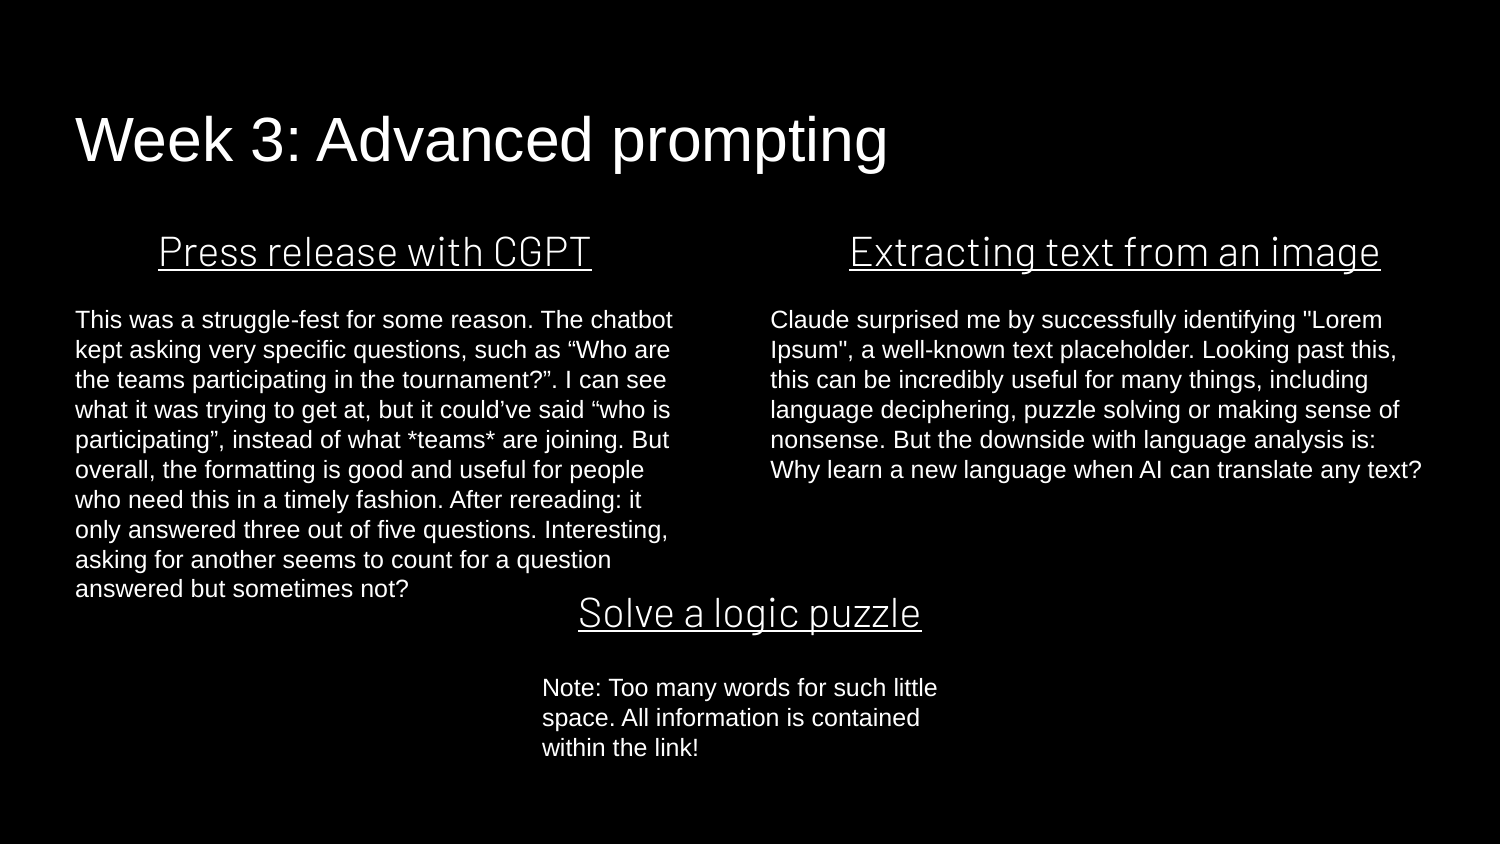

# Week 3: Advanced prompting
Extracting text from an image
Press release with CGPT
This was a struggle-fest for some reason. The chatbot kept asking very specific questions, such as “Who are the teams participating in the tournament?”. I can see what it was trying to get at, but it could’ve said “who is participating”, instead of what *teams* are joining. But overall, the formatting is good and useful for people who need this in a timely fashion. After rereading: it only answered three out of five questions. Interesting, asking for another seems to count for a question answered but sometimes not?
Claude surprised me by successfully identifying "Lorem Ipsum", a well-known text placeholder. Looking past this, this can be incredibly useful for many things, including language deciphering, puzzle solving or making sense of nonsense. But the downside with language analysis is: Why learn a new language when AI can translate any text?
Solve a logic puzzle
Note: Too many words for such little space. All information is contained within the link!